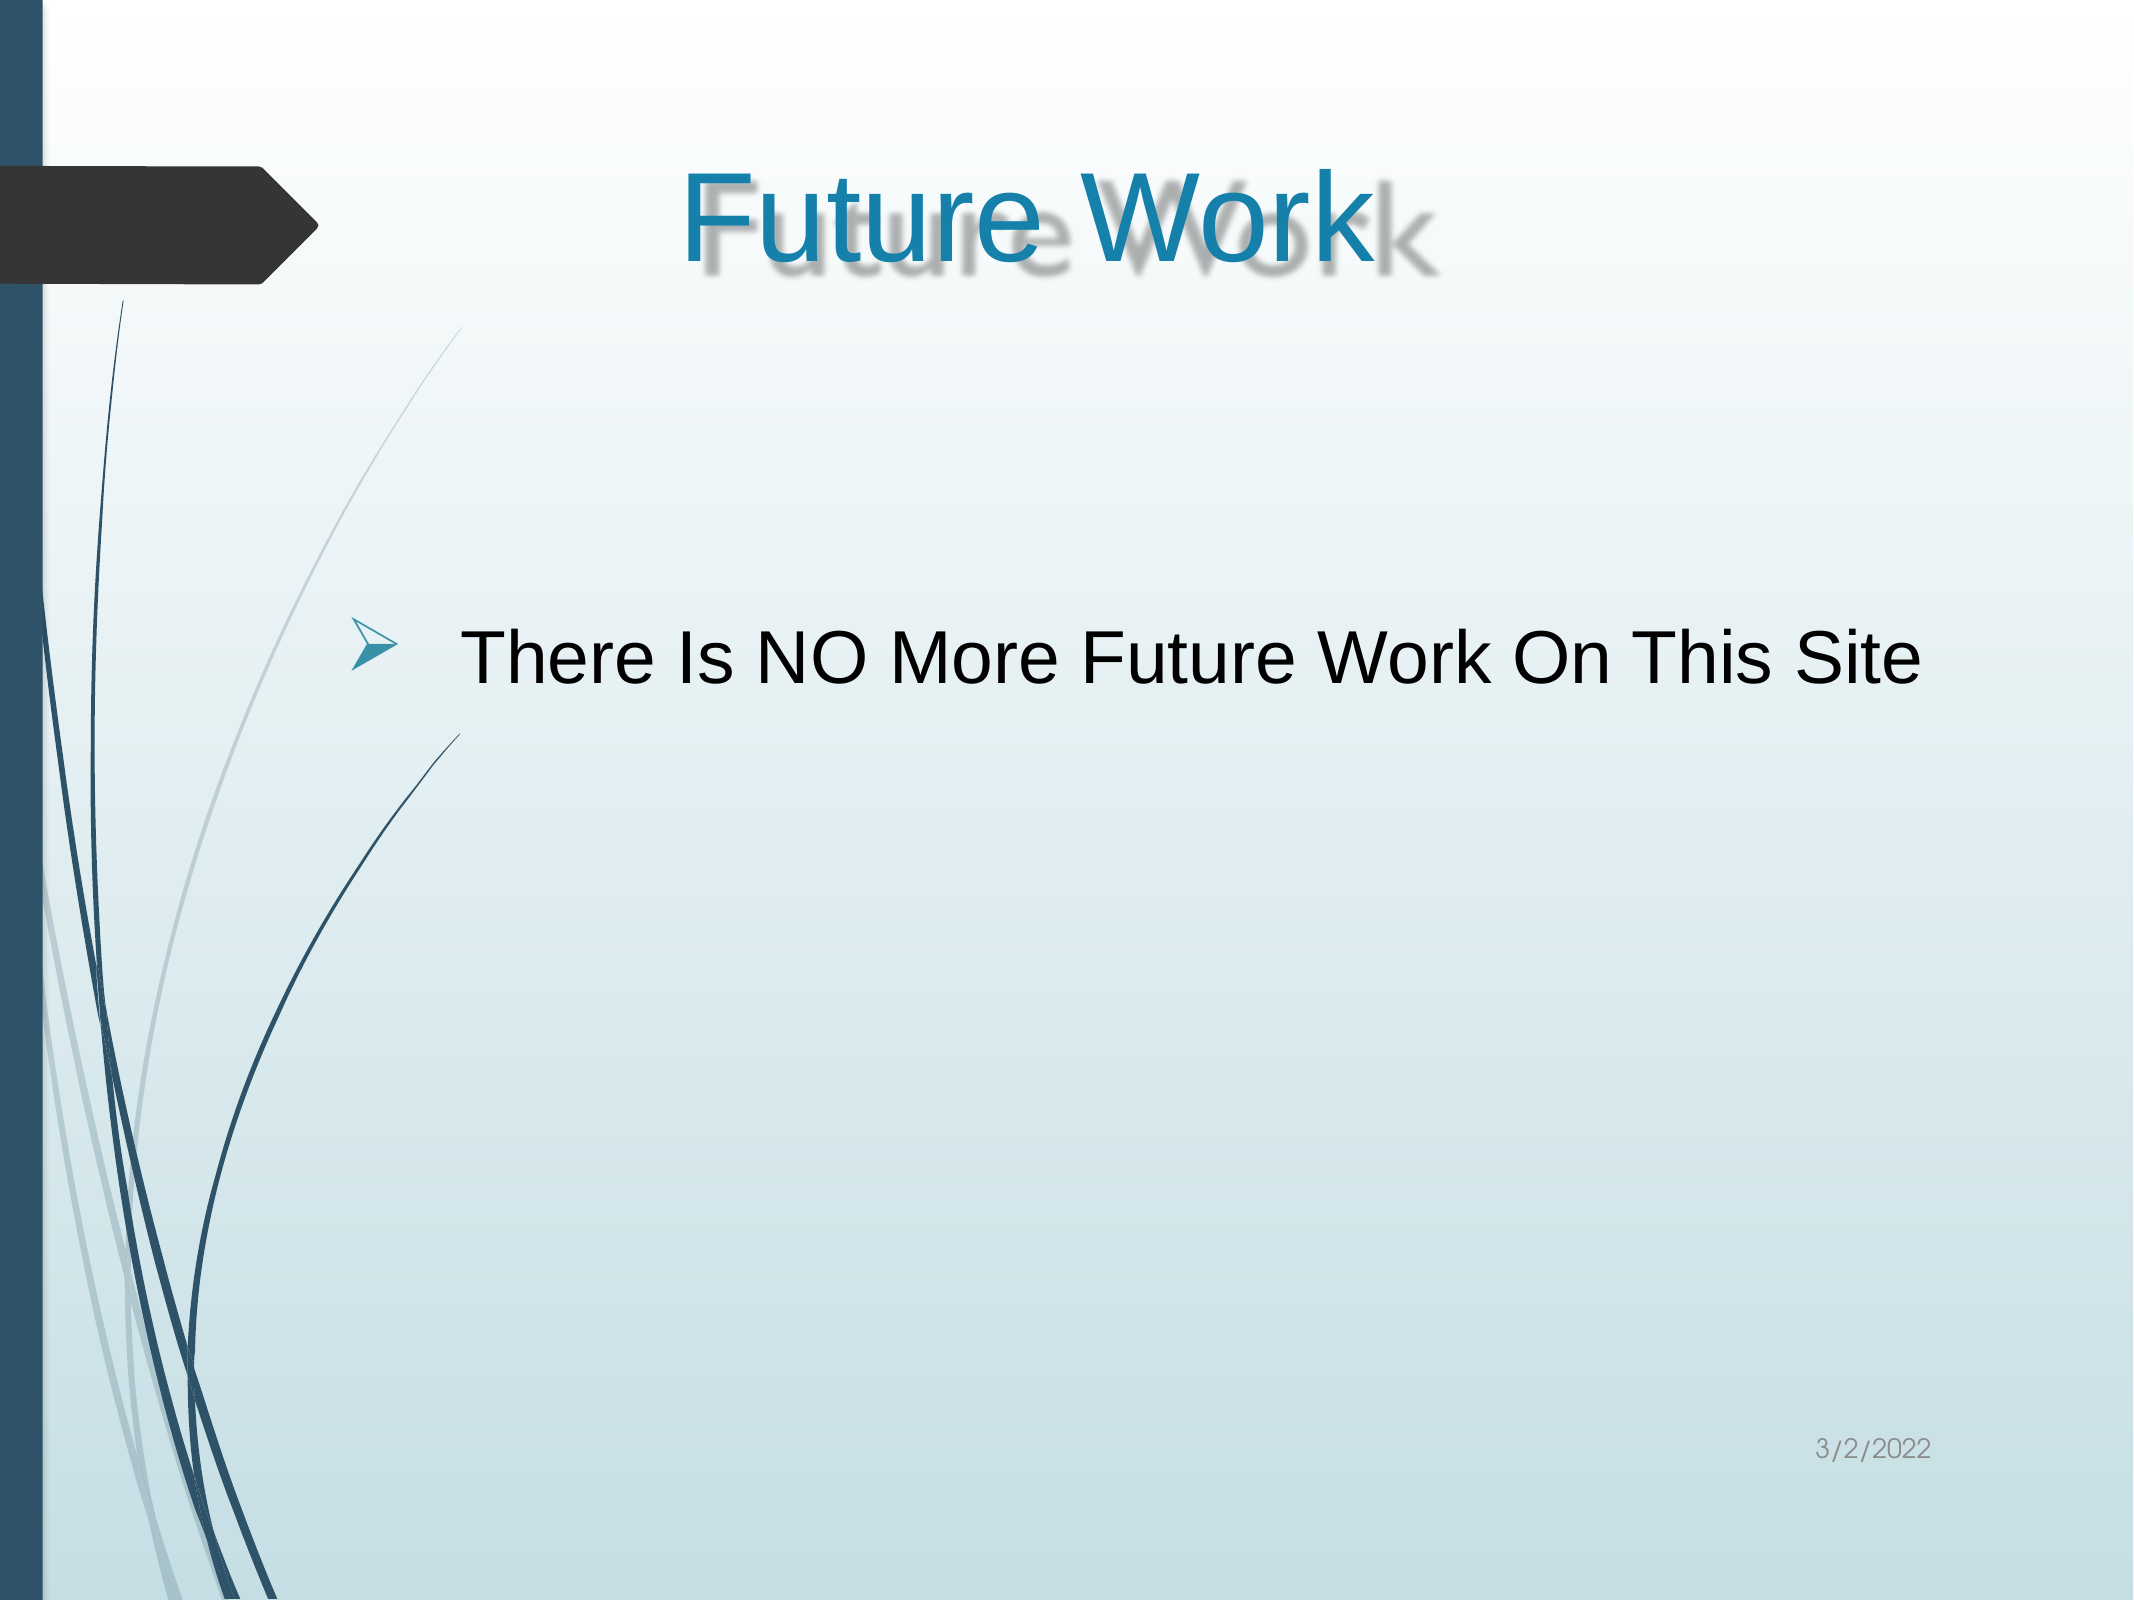

# Future Work
10
 There Is NO More Future Work On This Site
3/2/2022